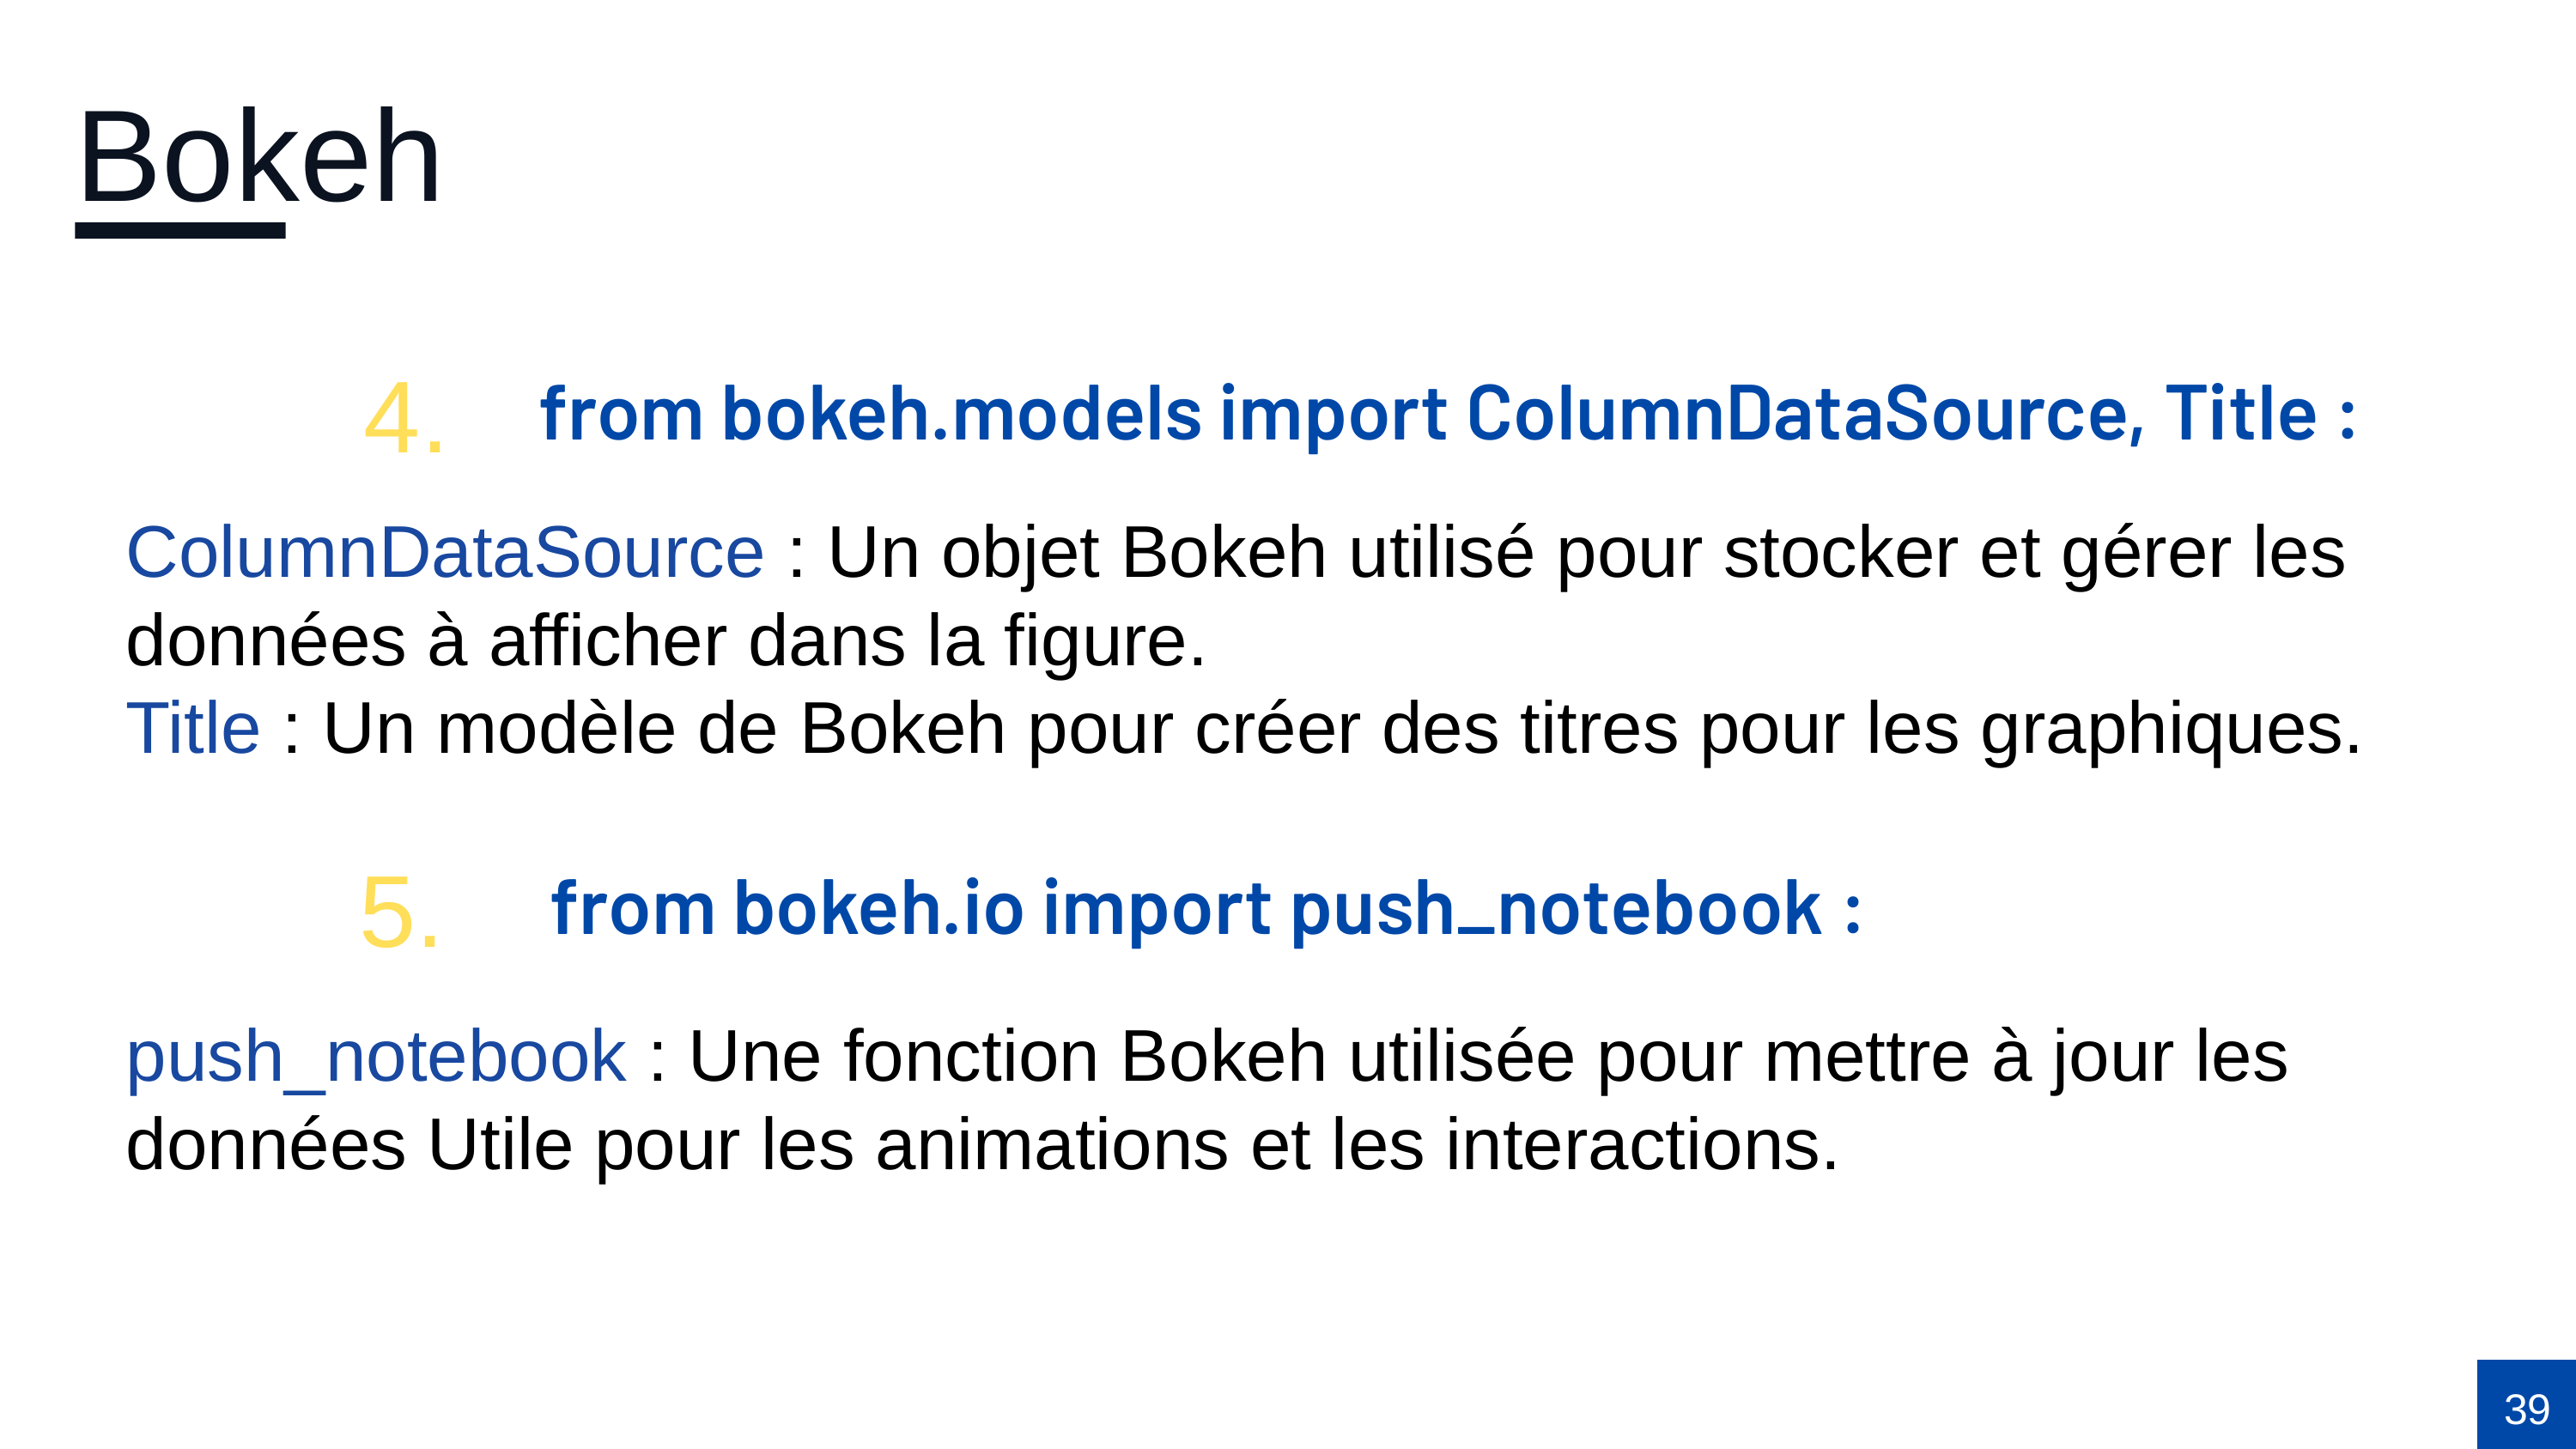

Bokeh

4.
 from bokeh.models import ColumnDataSource, Title :
ColumnDataSource : Un objet Bokeh utilisé pour stocker et gérer les données à afficher dans la figure.
Title : Un modèle de Bokeh pour créer des titres pour les graphiques.
5.
from bokeh.io import push_notebook :
push_notebook : Une fonction Bokeh utilisée pour mettre à jour les données Utile pour les animations et les interactions.

39